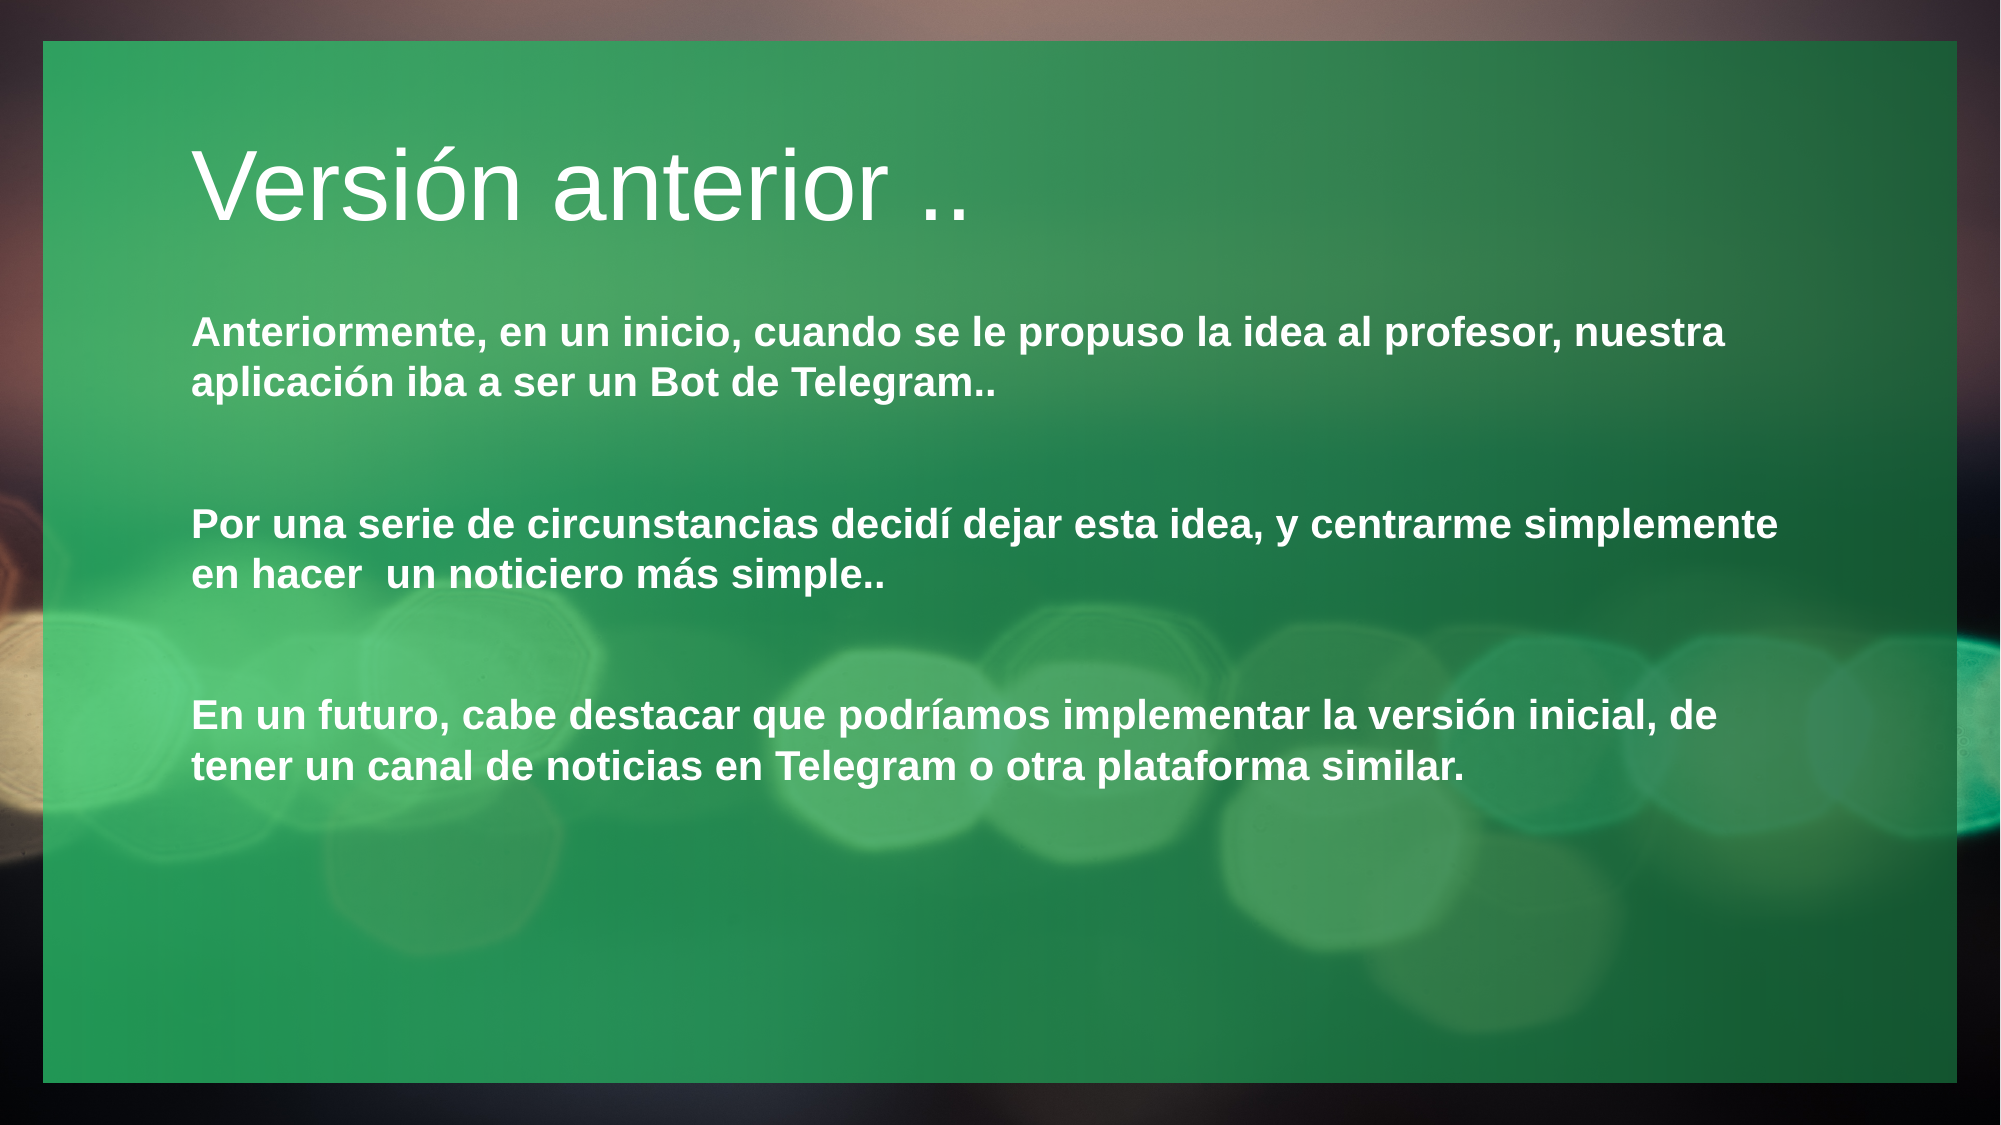

# Versión anterior ..
Anteriormente, en un inicio, cuando se le propuso la idea al profesor, nuestra aplicación iba a ser un Bot de Telegram..

Por una serie de circunstancias decidí dejar esta idea, y centrarme simplemente en hacer  un noticiero más simple..

En un futuro, cabe destacar que podríamos implementar la versión inicial, de tener un canal de noticias en Telegram o otra plataforma similar.